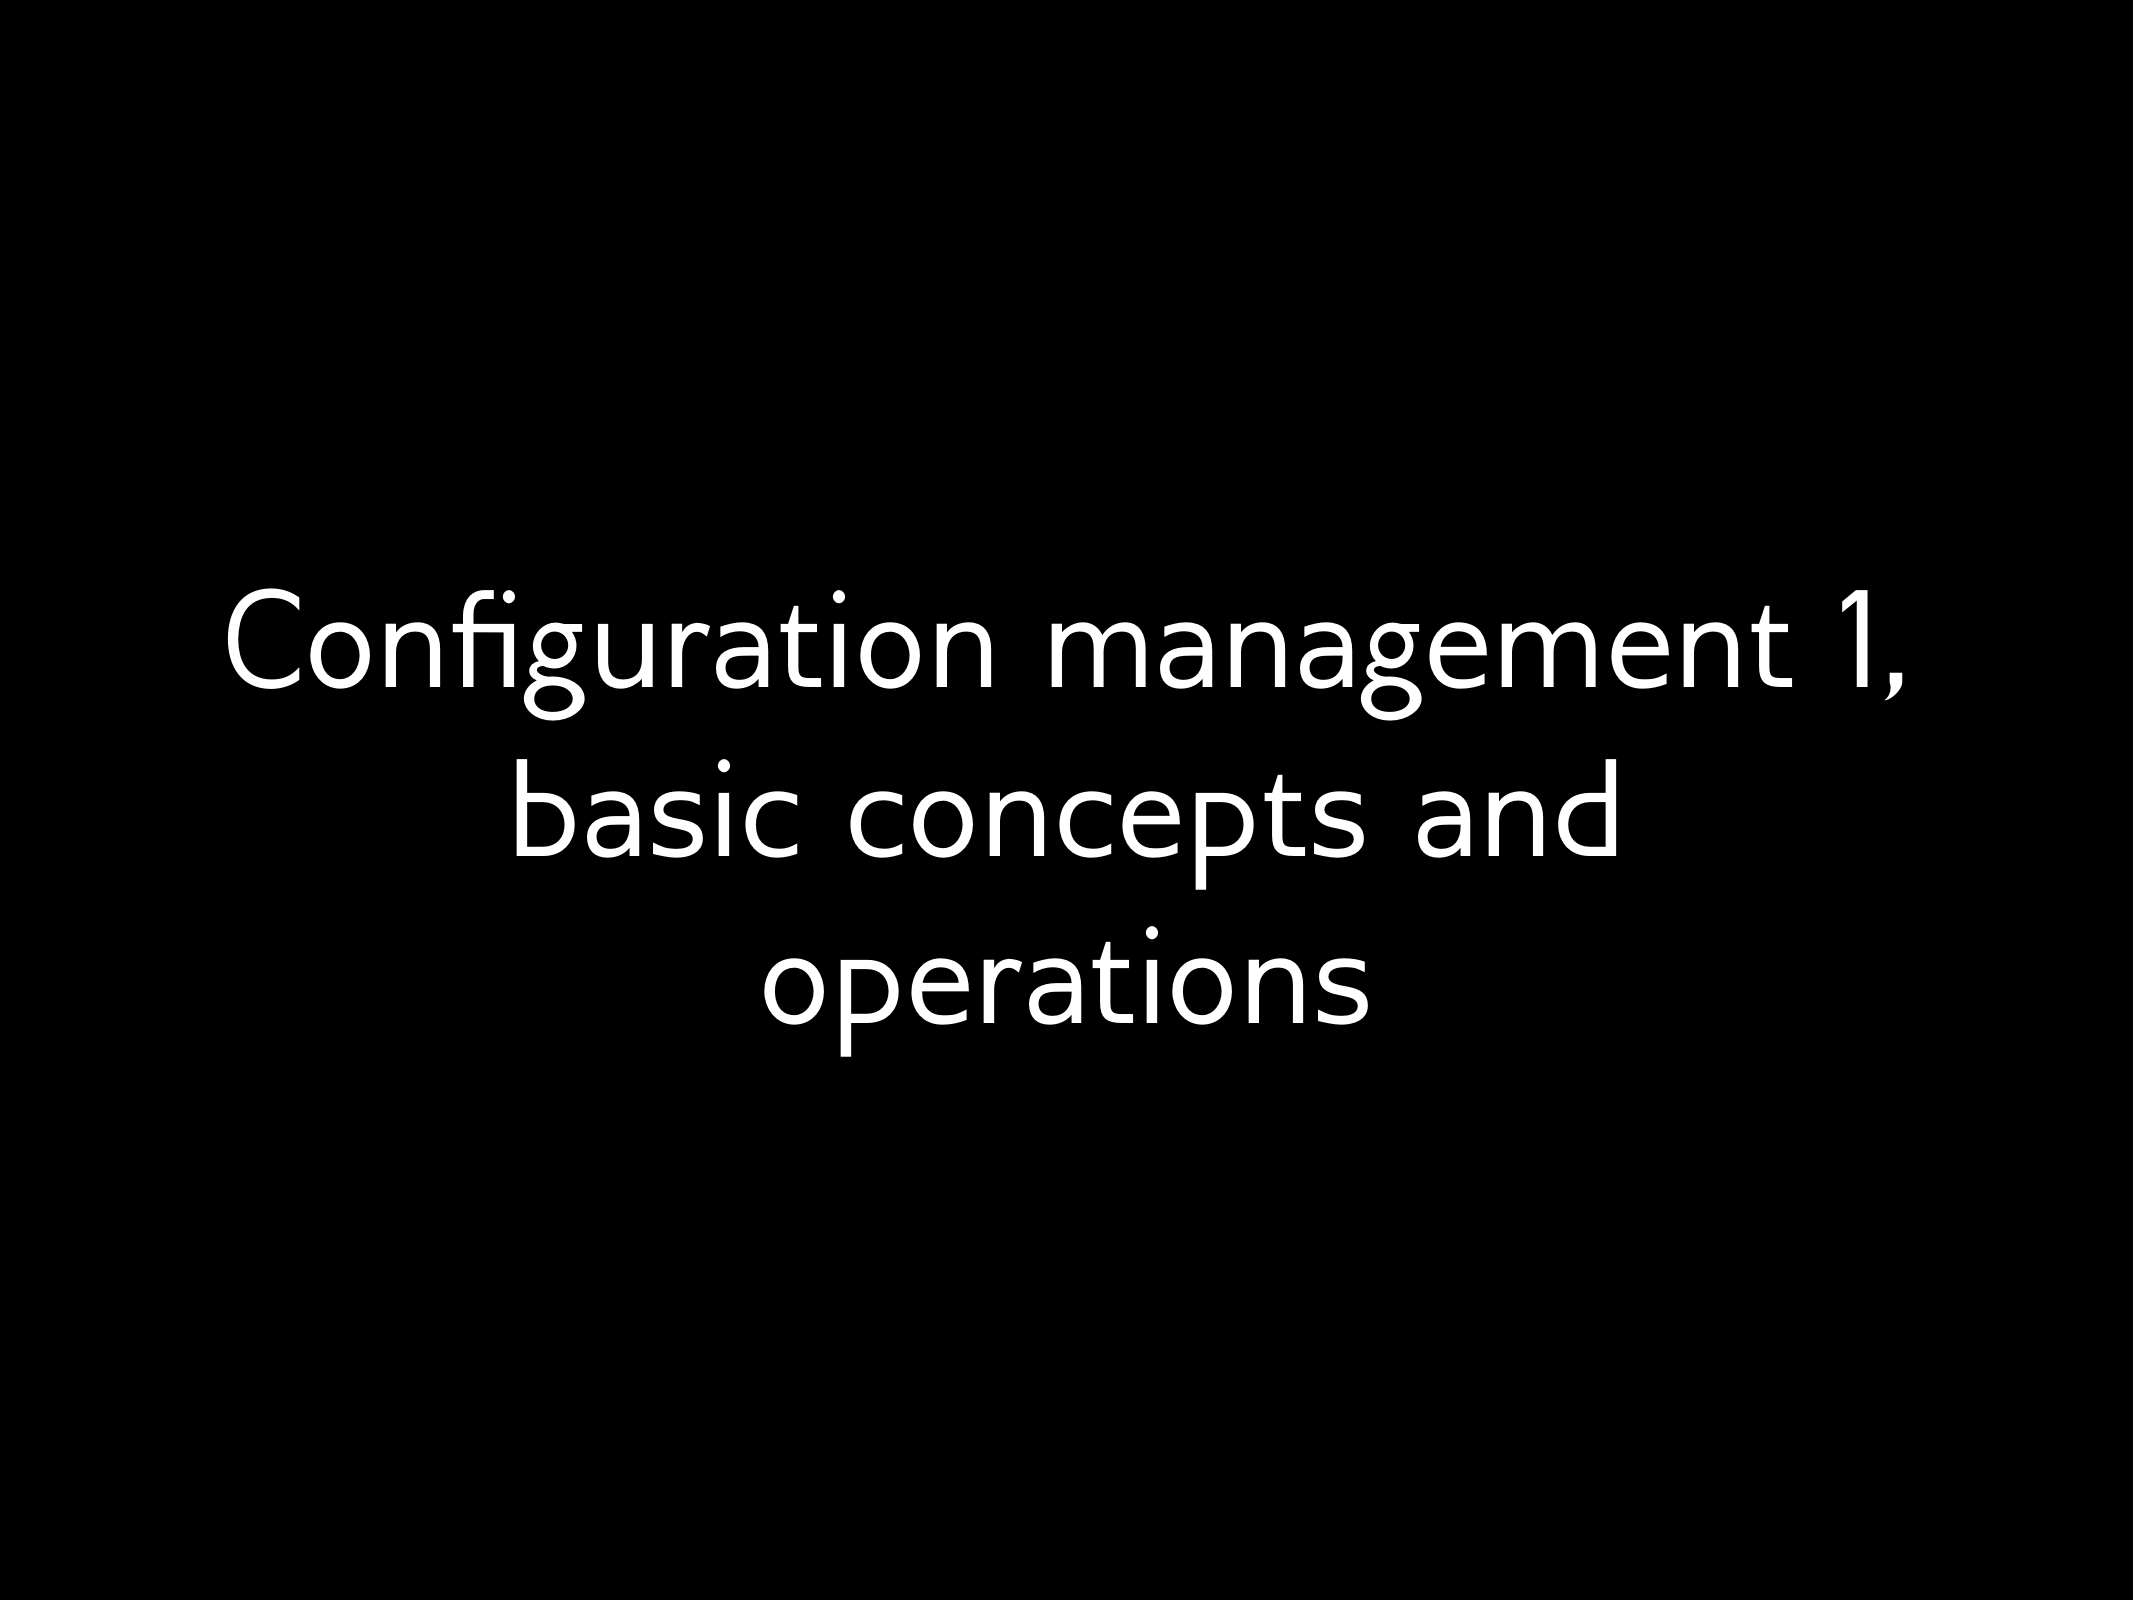

# Configuration management 1,
basic concepts and operations